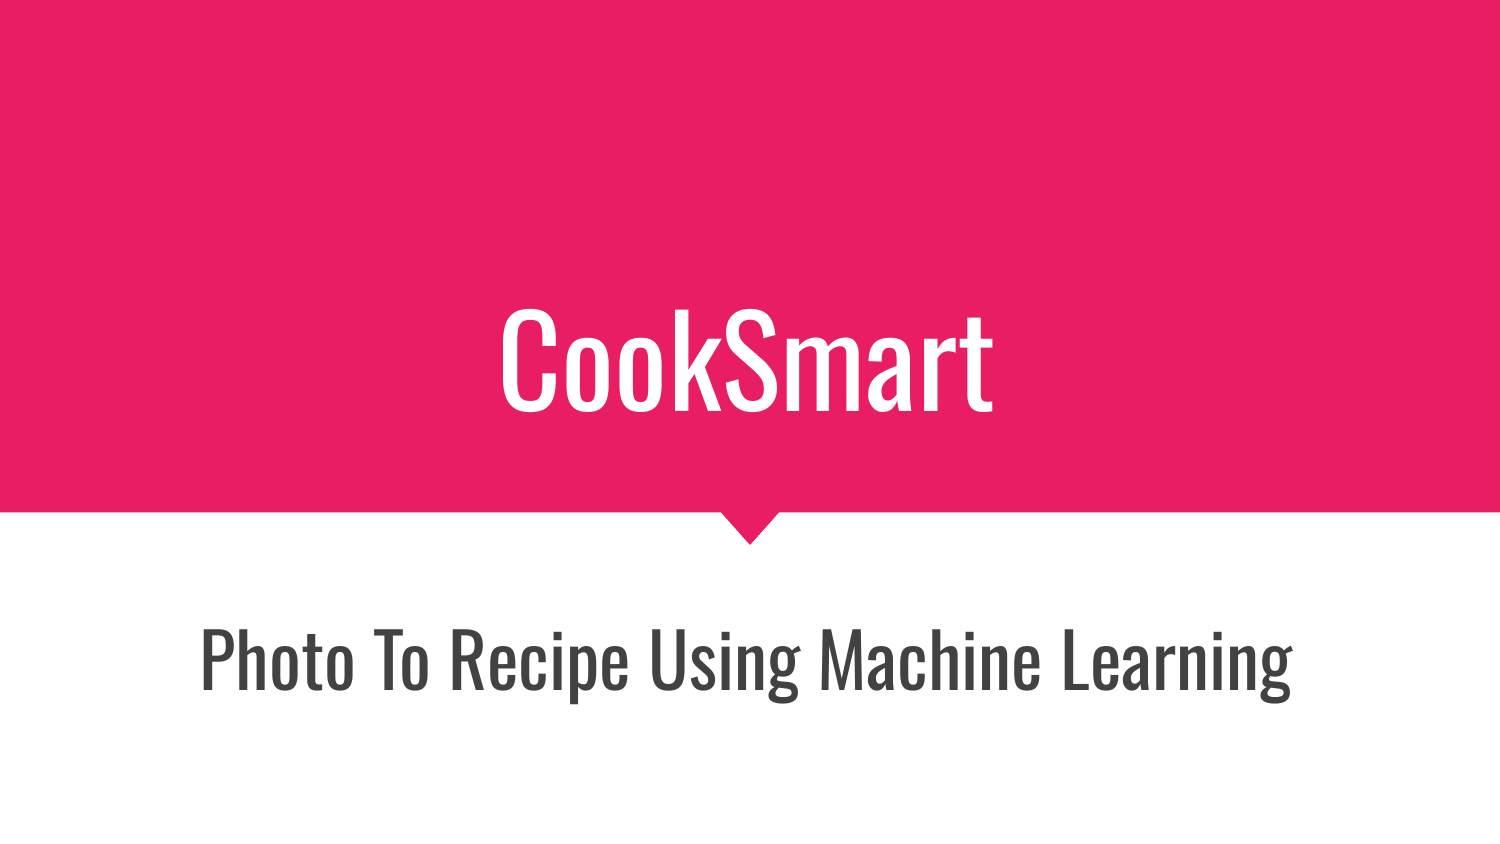

# CookSmart
Photo To Recipe Using Machine Learning